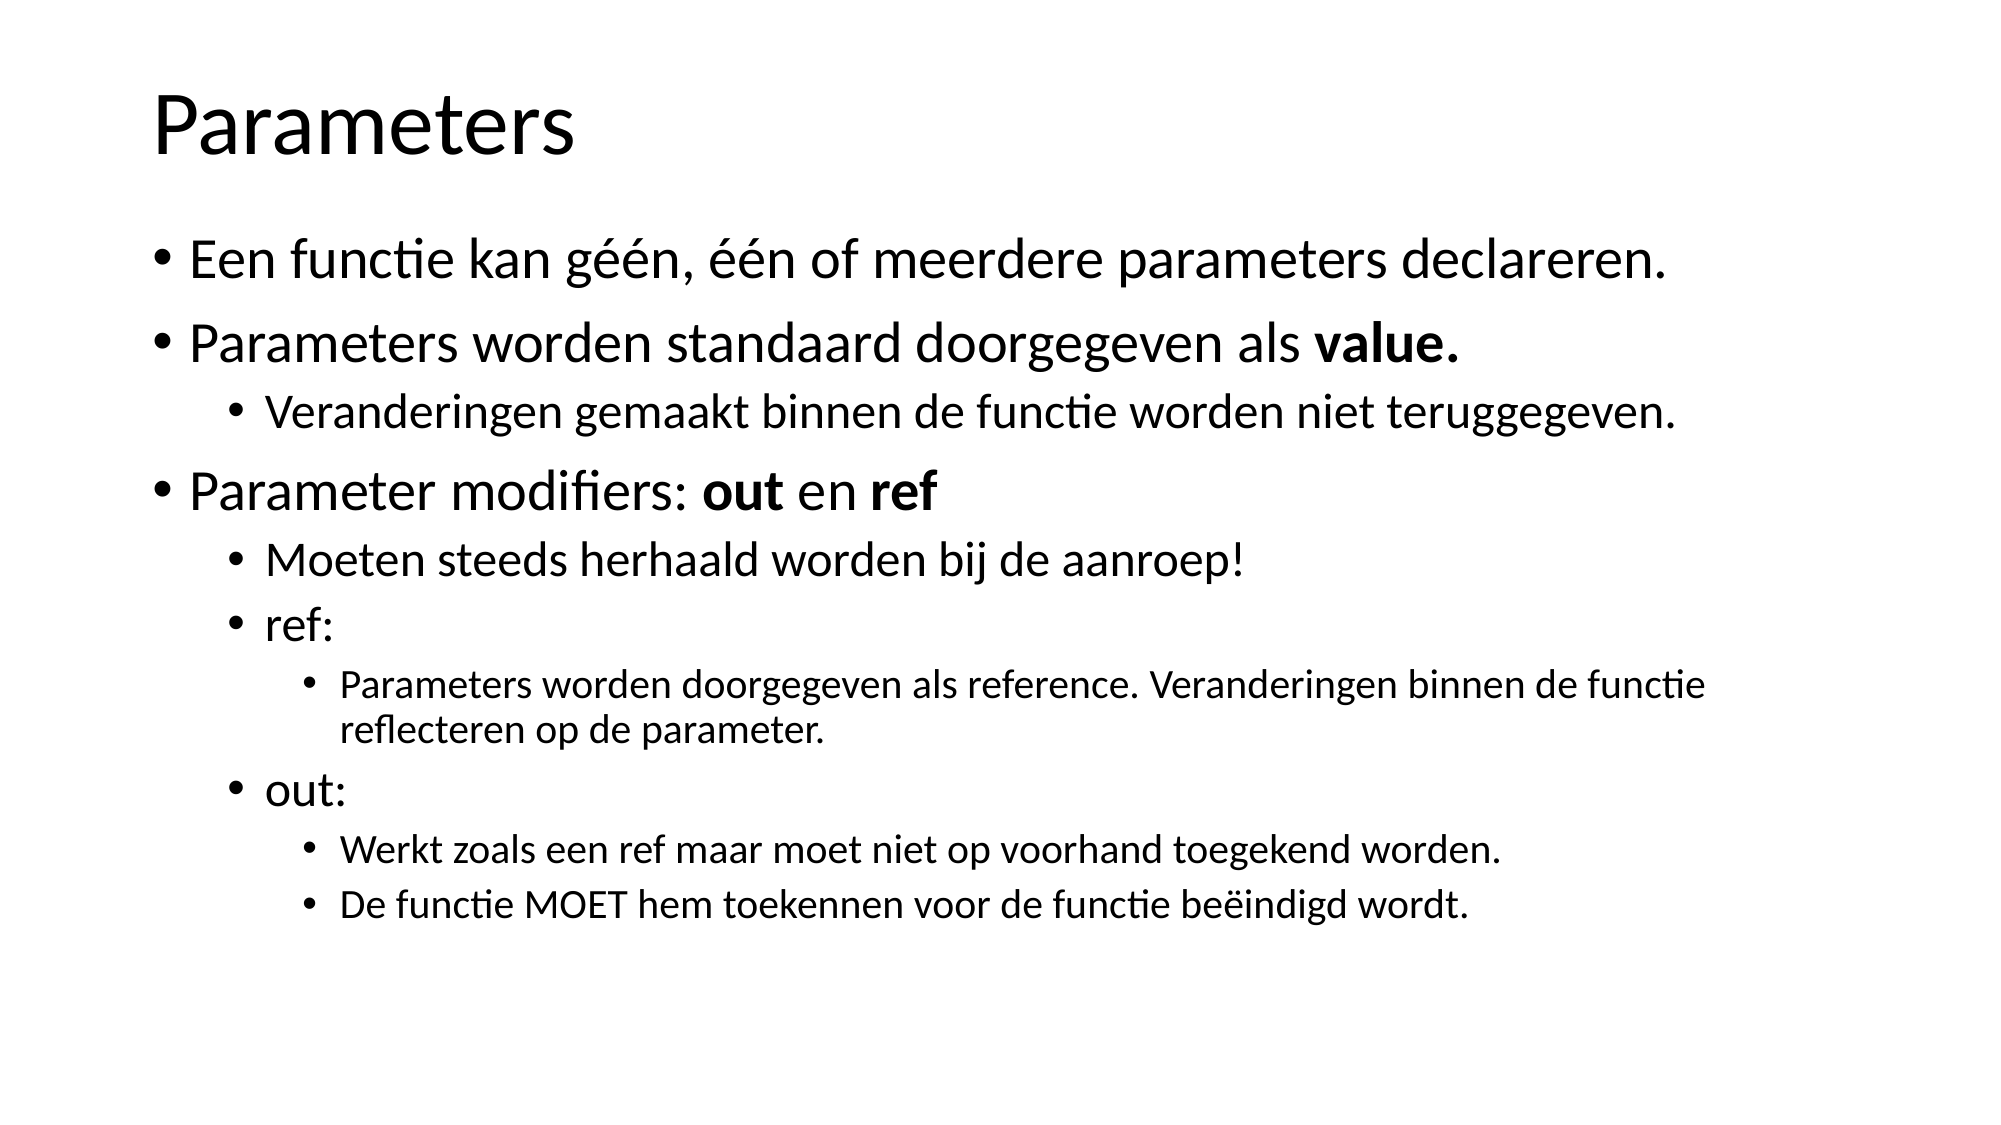

# Parameters
Een functie kan géén, één of meerdere parameters declareren.
Parameters worden standaard doorgegeven als value.
Veranderingen gemaakt binnen de functie worden niet teruggegeven.
Parameter modifiers: out en ref
Moeten steeds herhaald worden bij de aanroep!
ref:
Parameters worden doorgegeven als reference. Veranderingen binnen de functie reflecteren op de parameter.
out:
Werkt zoals een ref maar moet niet op voorhand toegekend worden.
De functie MOET hem toekennen voor de functie beëindigd wordt.